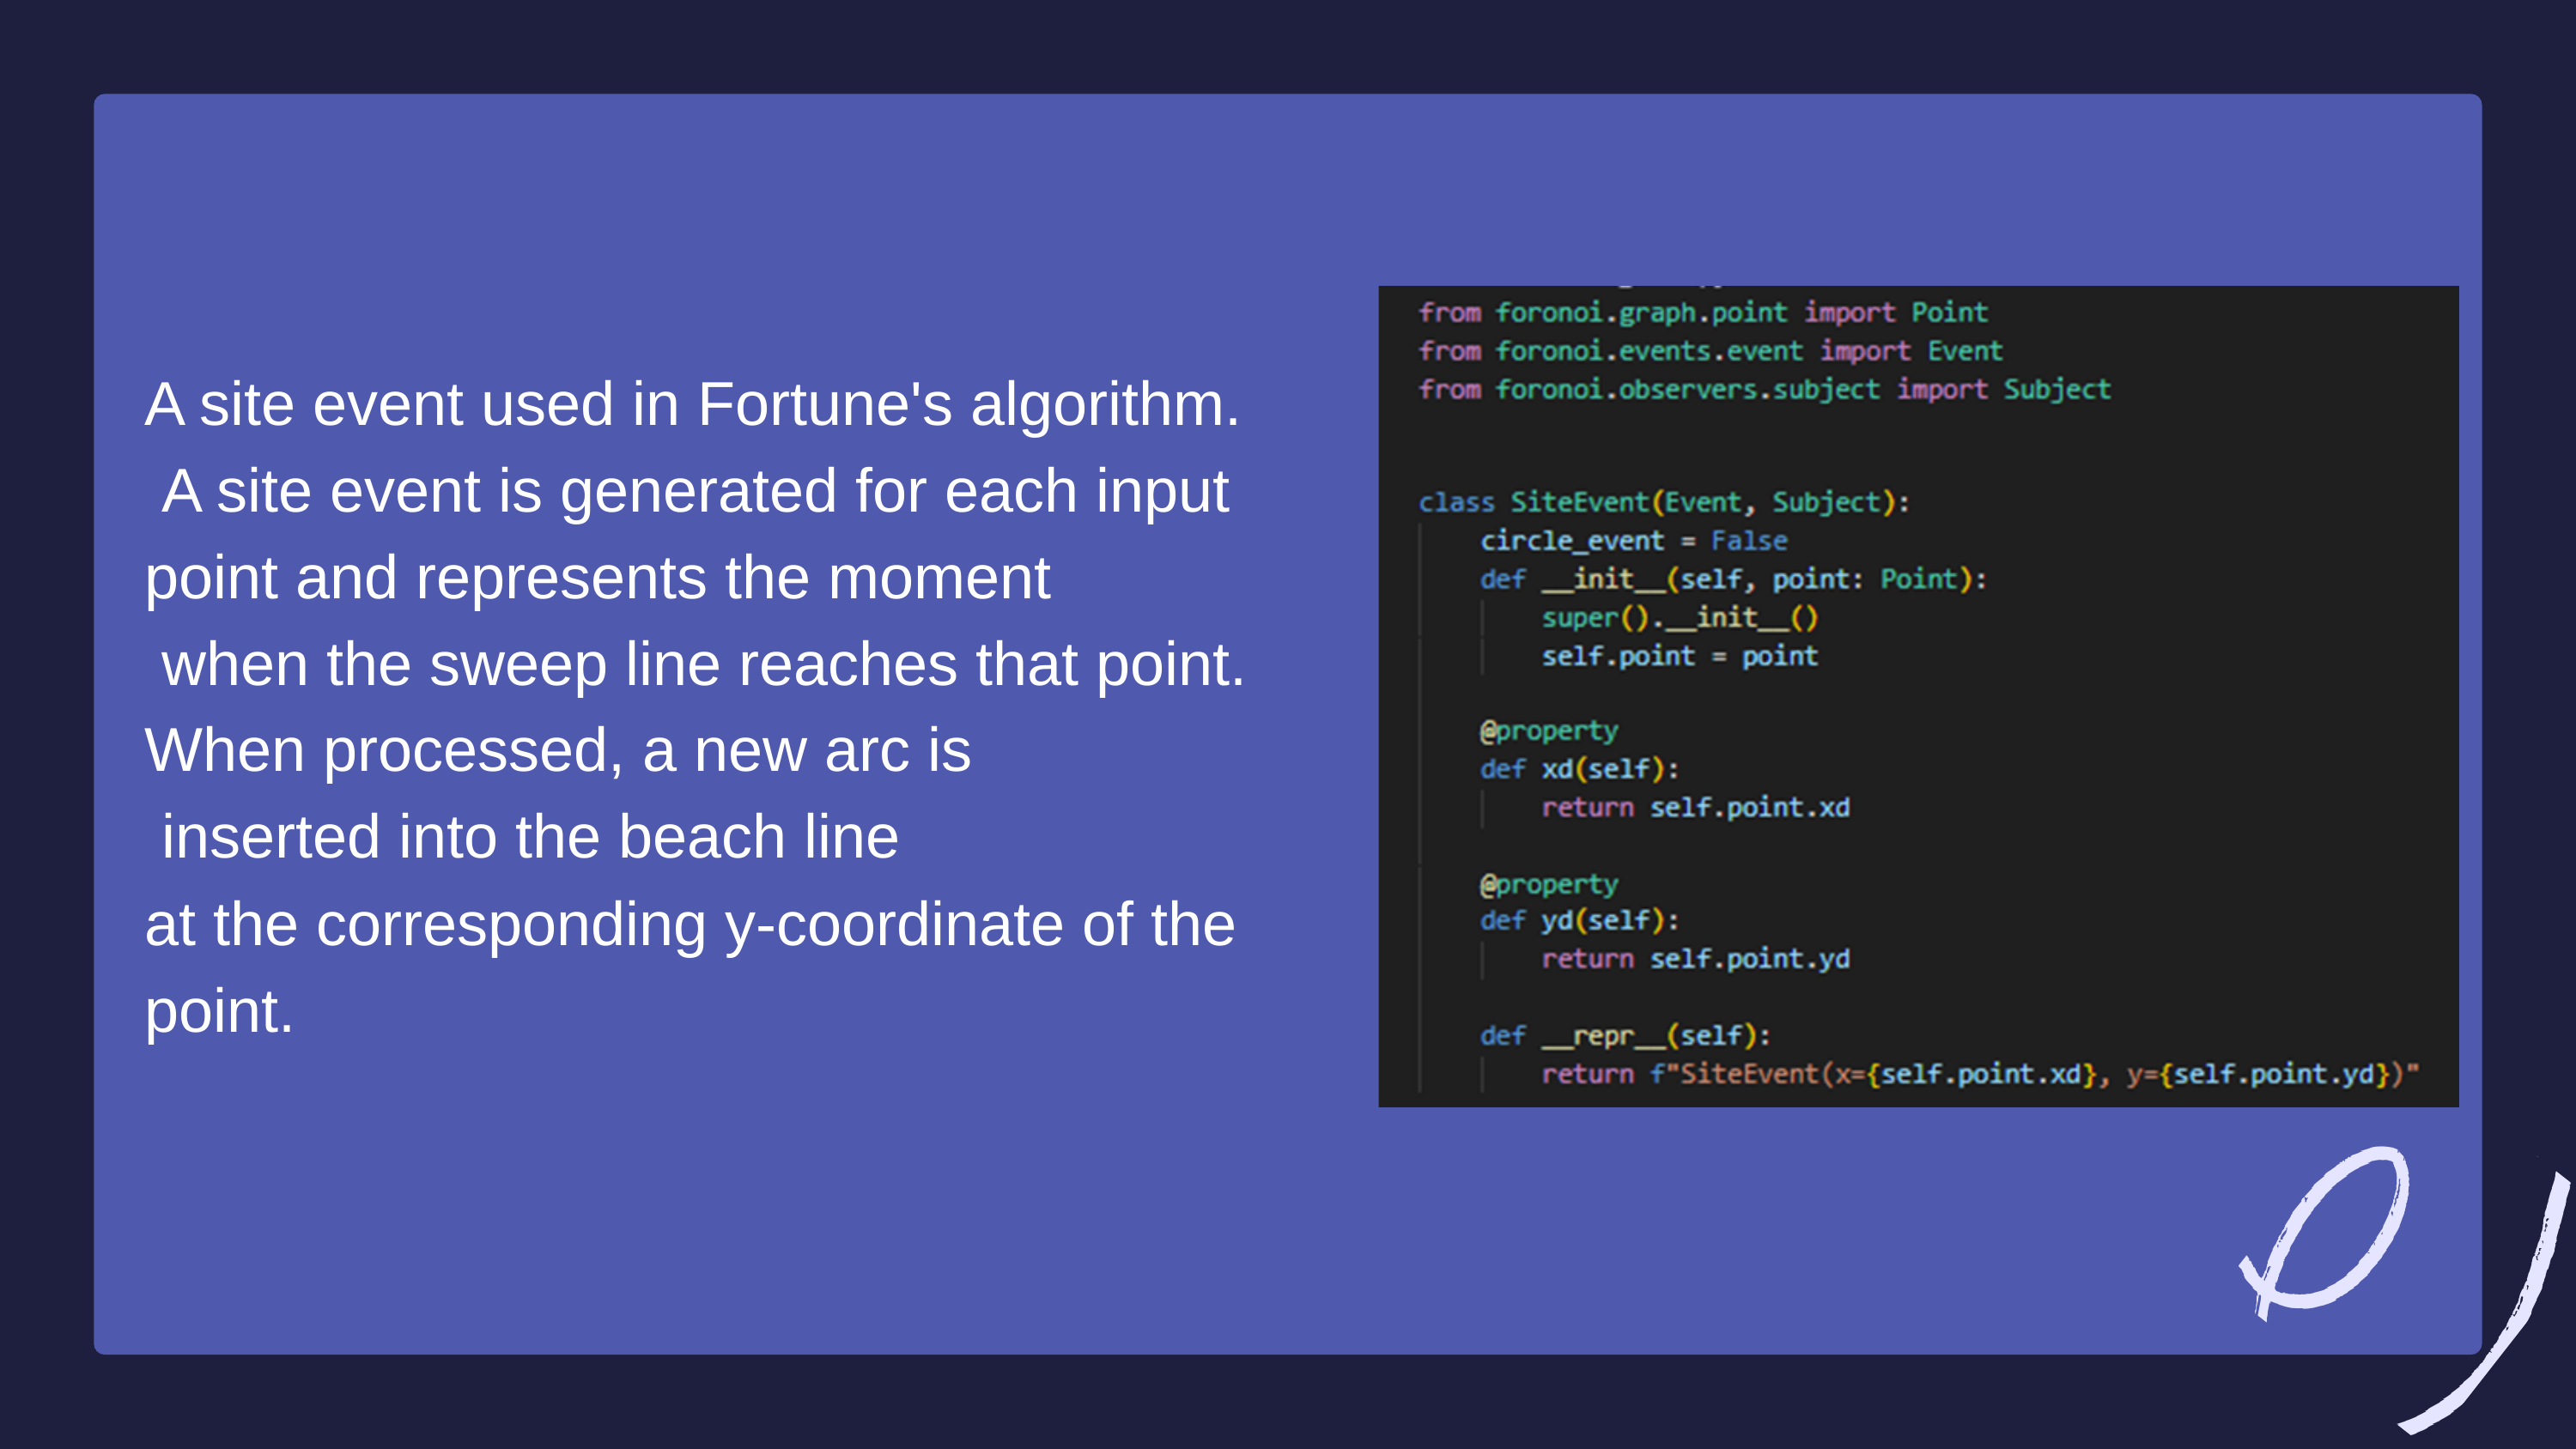

A site event used in Fortune's algorithm.
 A site event is generated for each input
point and represents the moment
 when the sweep line reaches that point.
When processed, a new arc is
 inserted into the beach line
at the corresponding y-coordinate of the point.